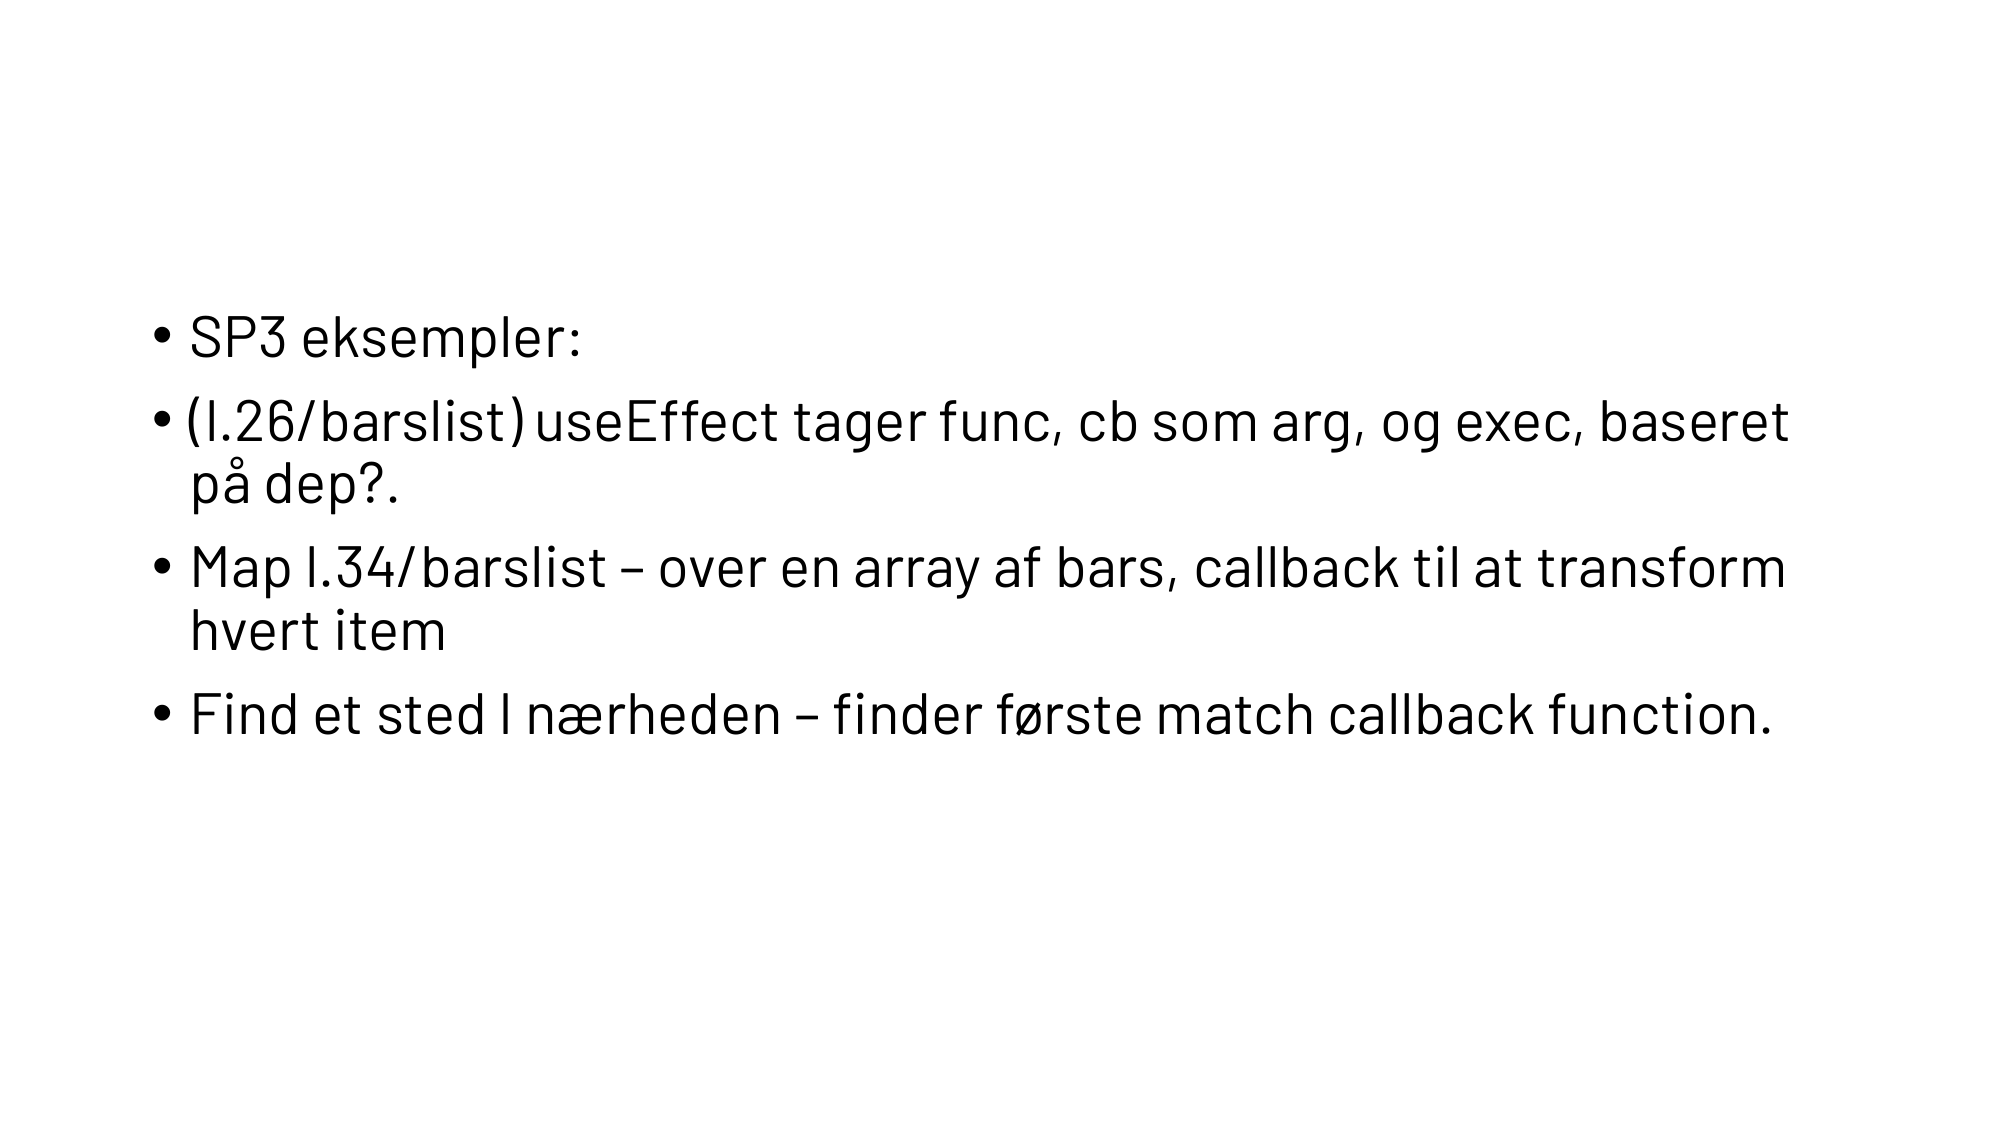

#
SP3 eksempler:
(l.26/barslist) useEffect tager func, cb som arg, og exec, baseret på dep?.
Map l.34/barslist – over en array af bars, callback til at transform hvert item
Find et sted I nærheden – finder første match callback function.